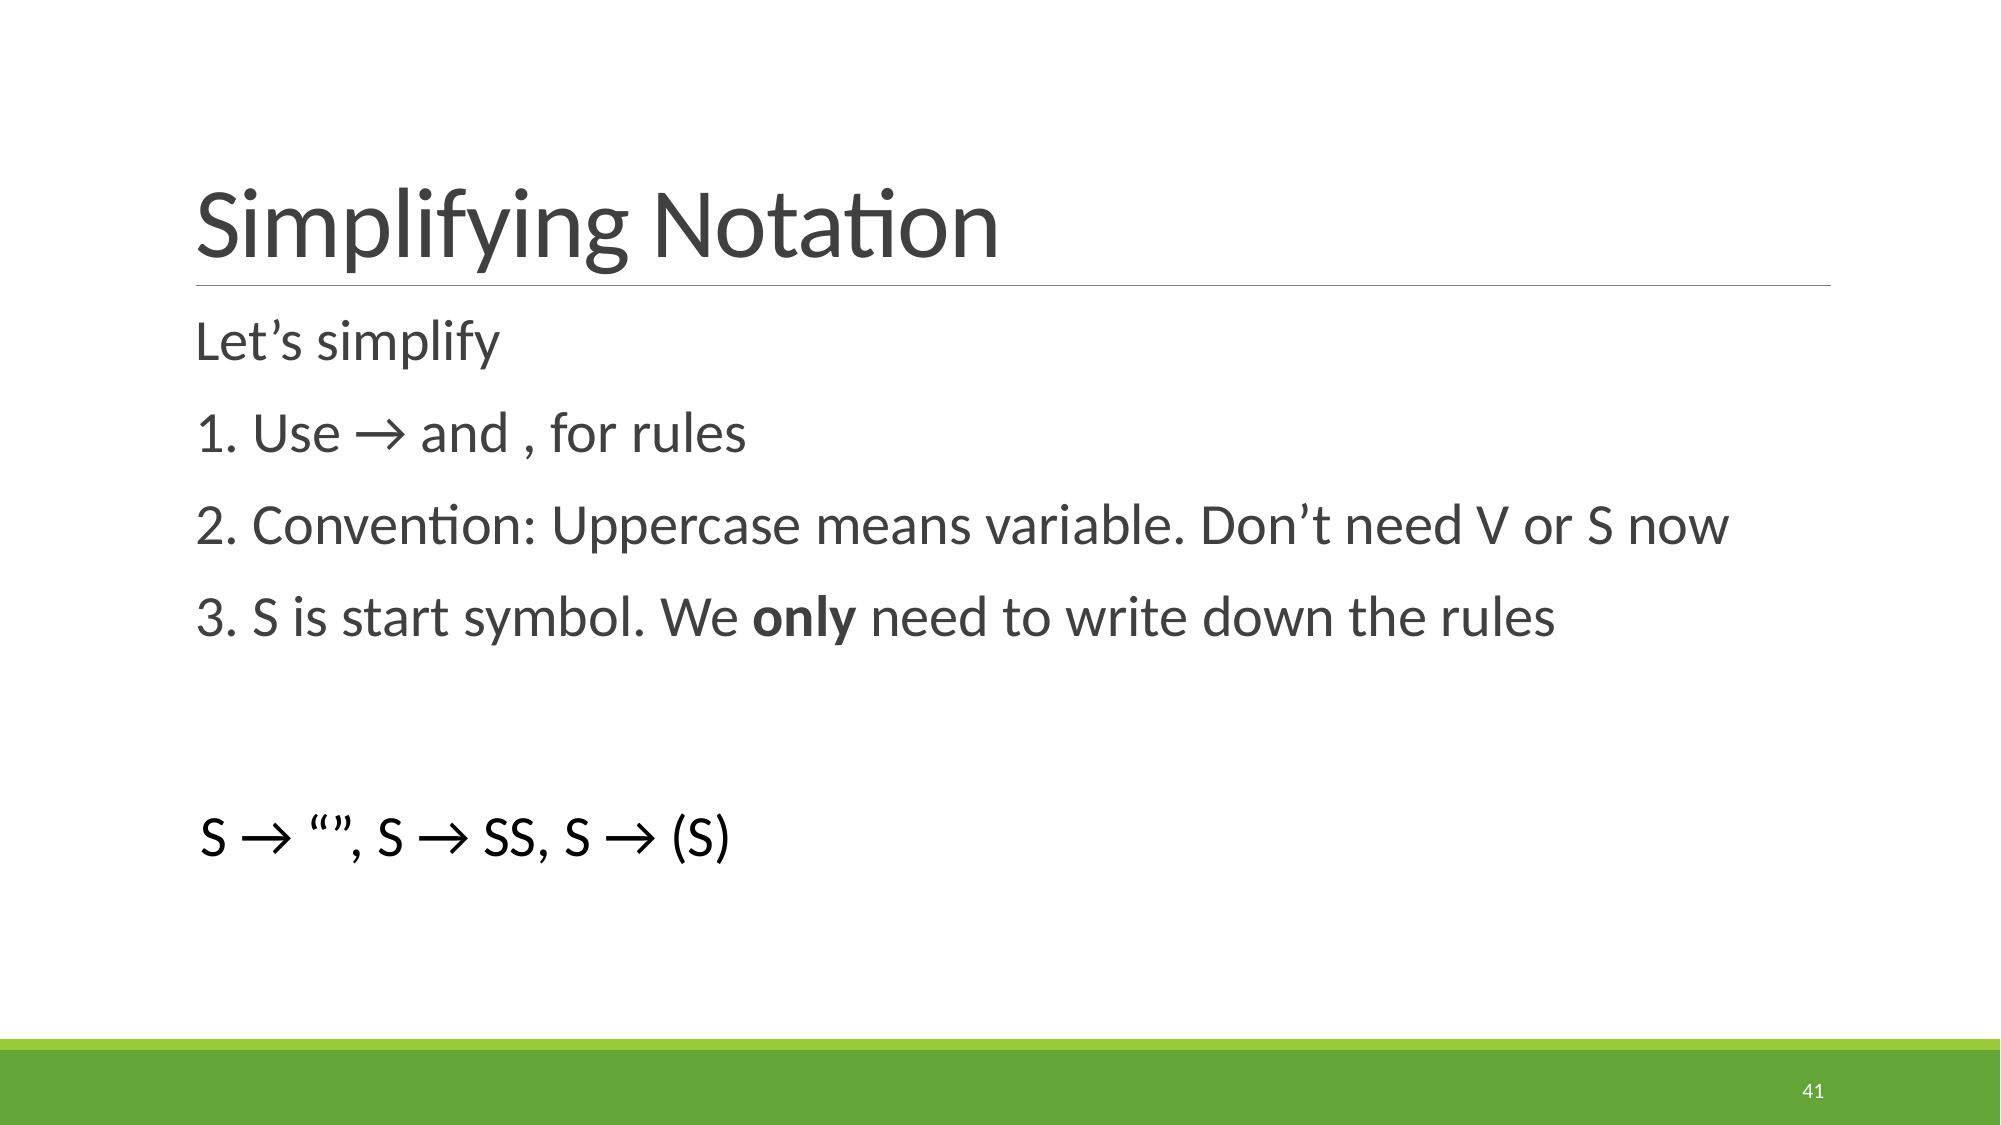

# Simplifying Notation
Let’s simplify
1. Use → and , for rules
2. Convention: Uppercase means variable. Don’t need V or S now
3. S is start symbol. We only need to write down the rules
S → “”, S → SS, S → (S)
41